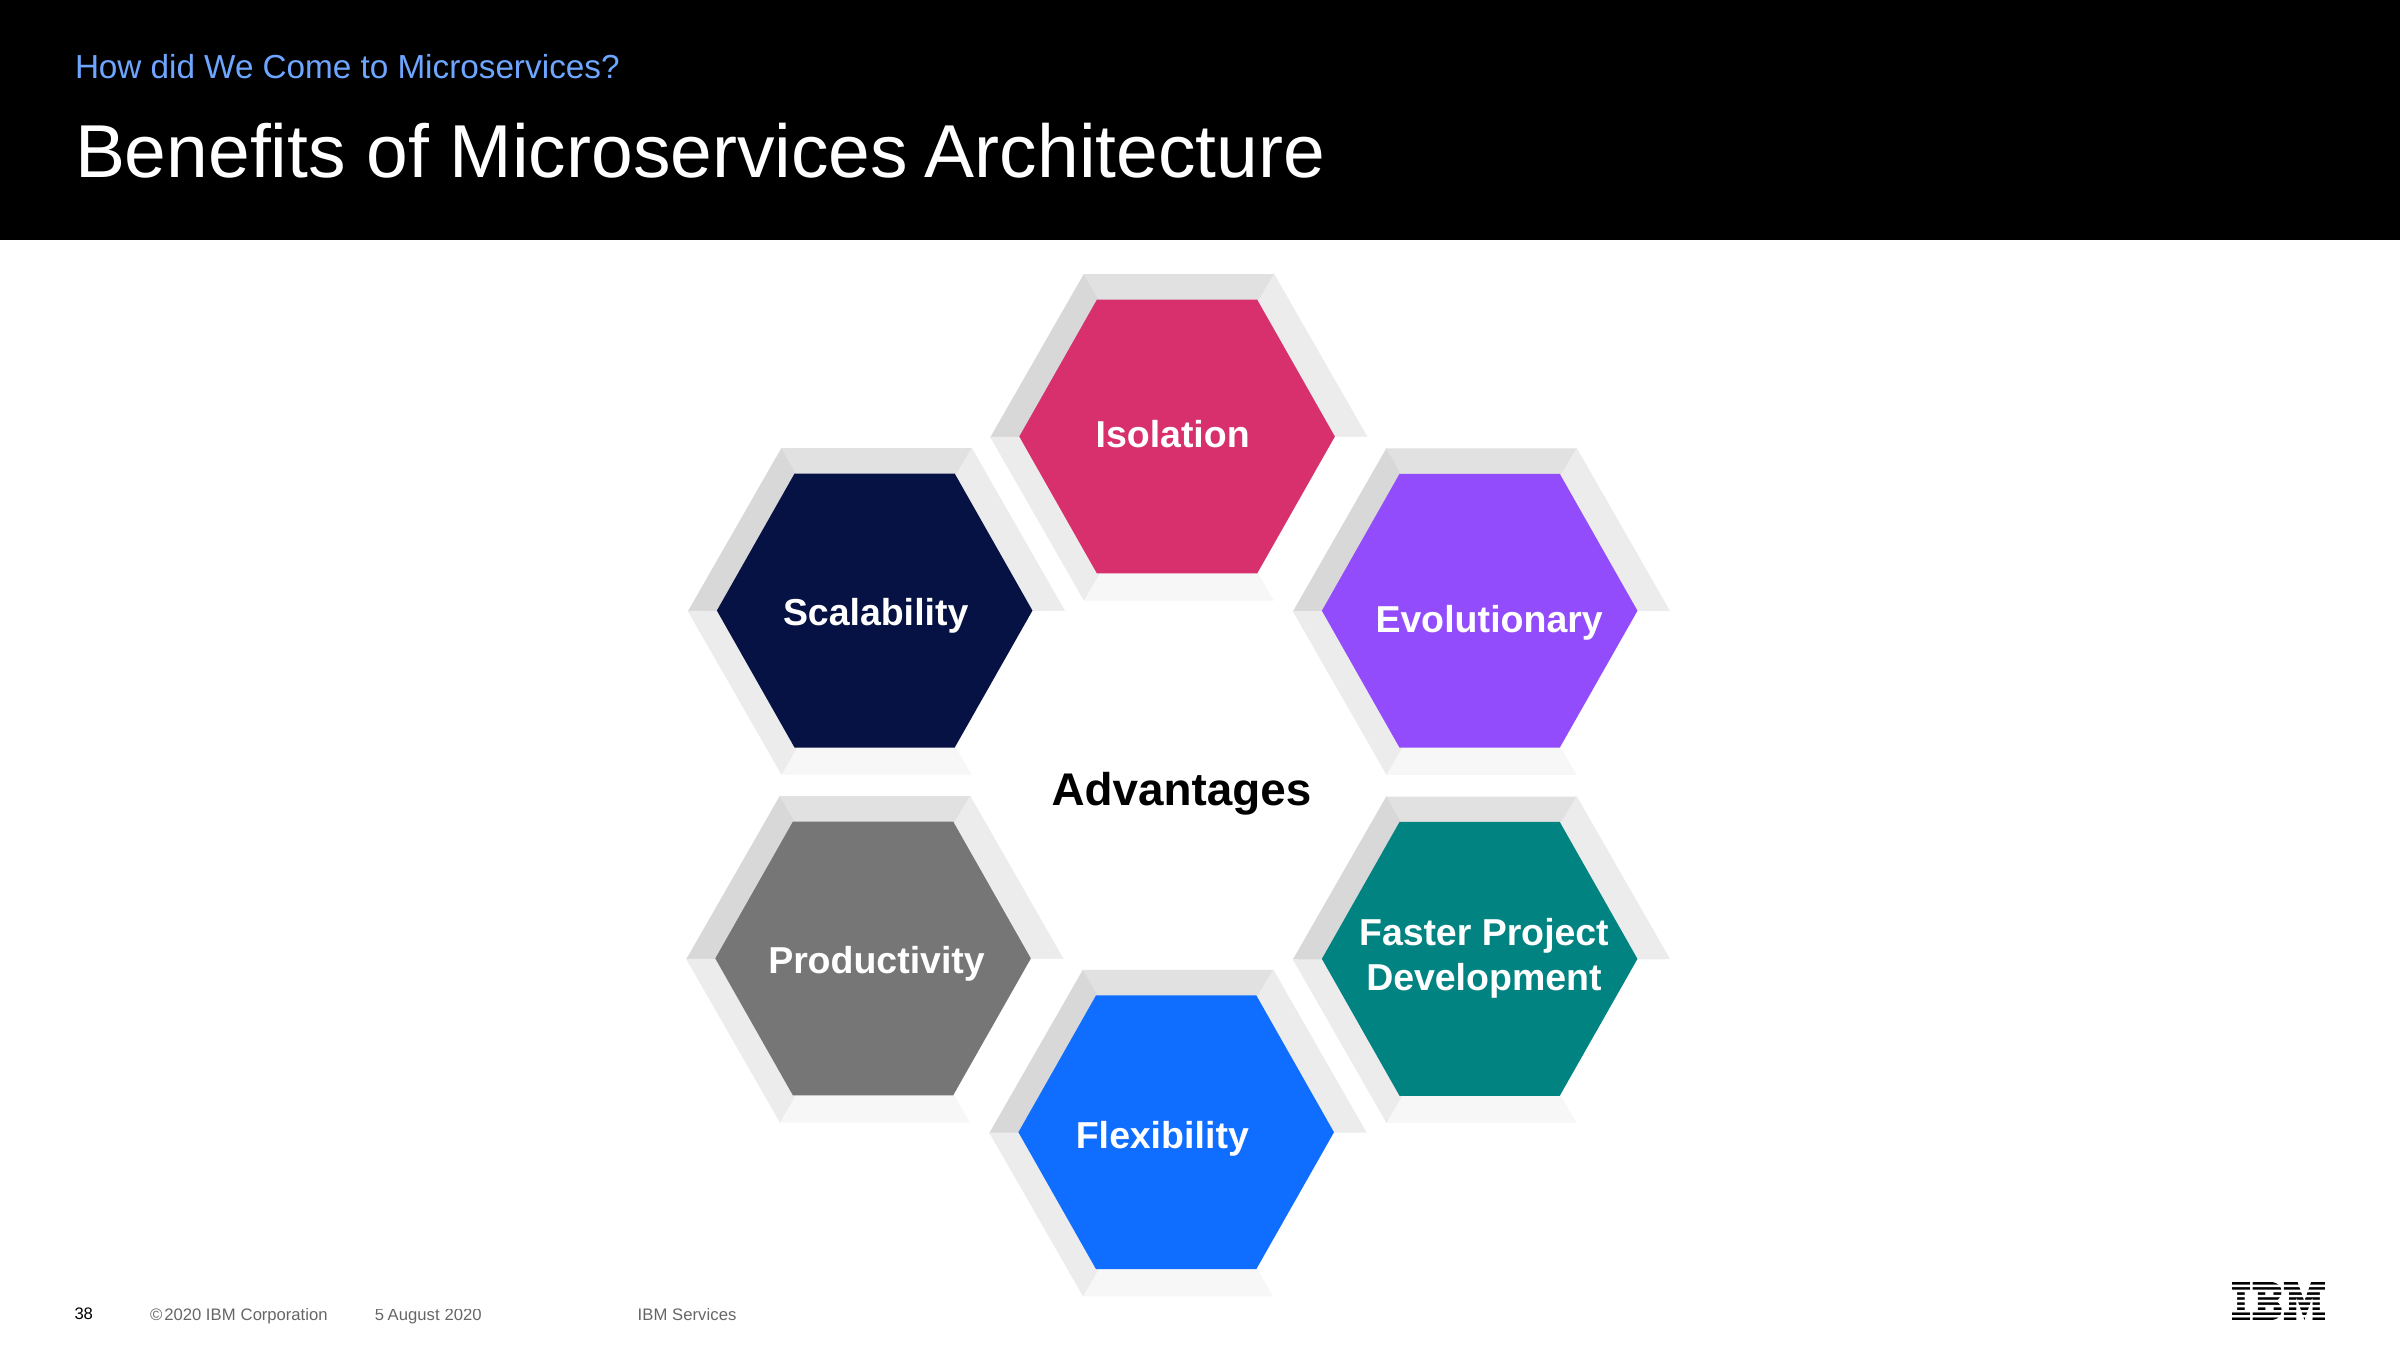

How did We Come to Microservices?
# Benefits of Microservices Architecture

Isolation
Scalability
Evolutionary
Advantages
Faster Project Development
Productivity
Flexibility